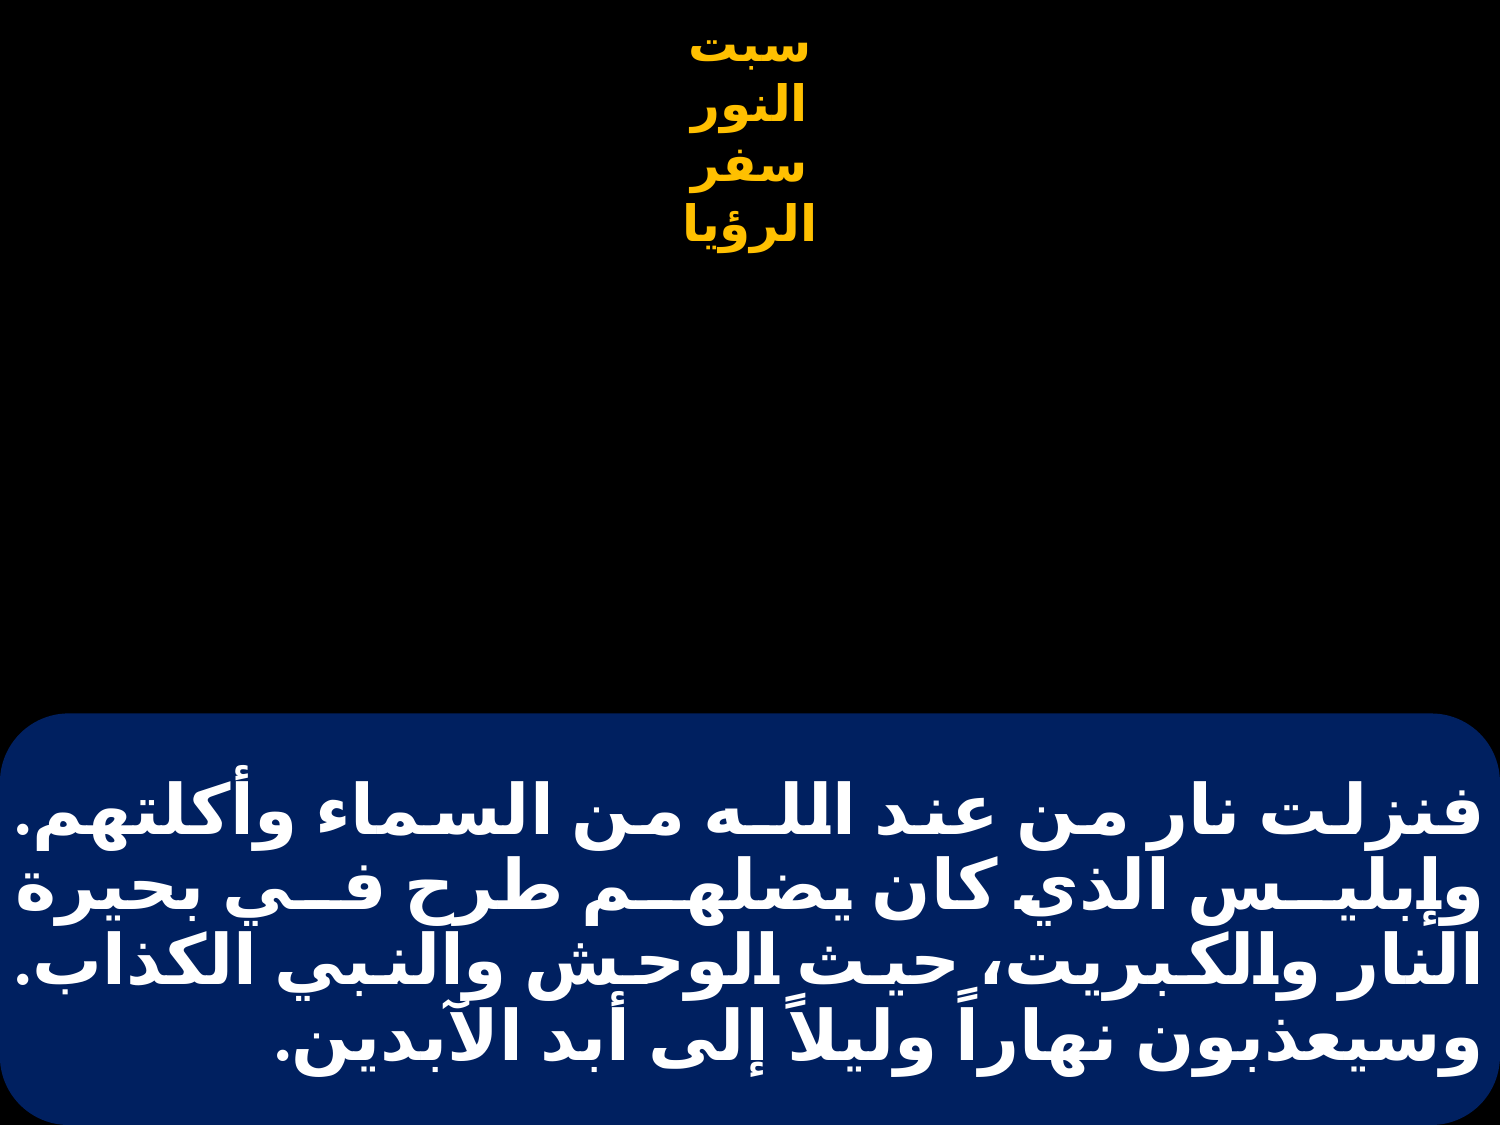

# فنزلت نار من عند اللـه من السماء وأكلتهم. وإبليس الذي كان يضلهم طرح في بحيرة النار والكبريت، حيث الوحش والنبي الكذاب. وسيعذبون نهاراً وليلاً إلى أبد الآبدين.